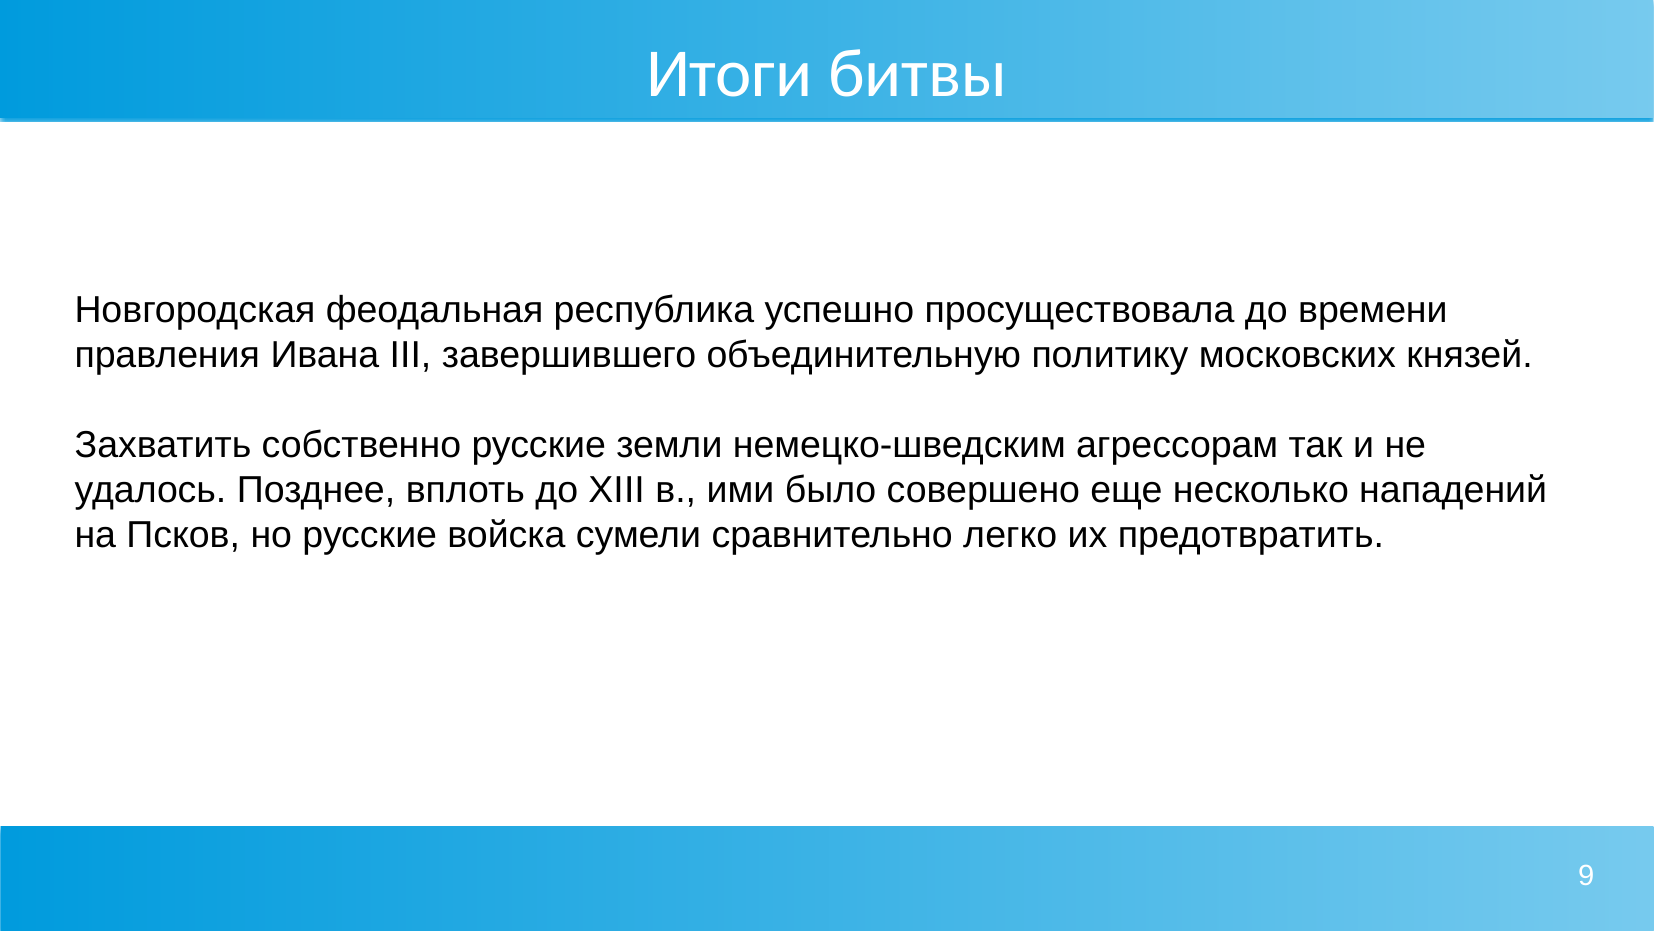

# Итоги битвы
Новгородская феодальная республика успешно просуществовала до времени правления Ивана III, завершившего объединительную политику московских князей.

Захватить собственно русские земли немецко-шведским агрессорам так и не удалось. Позднее, вплоть до XIII в., ими было совершено еще несколько нападений на Псков, но русские войска сумели сравнительно легко их предотвратить.

9